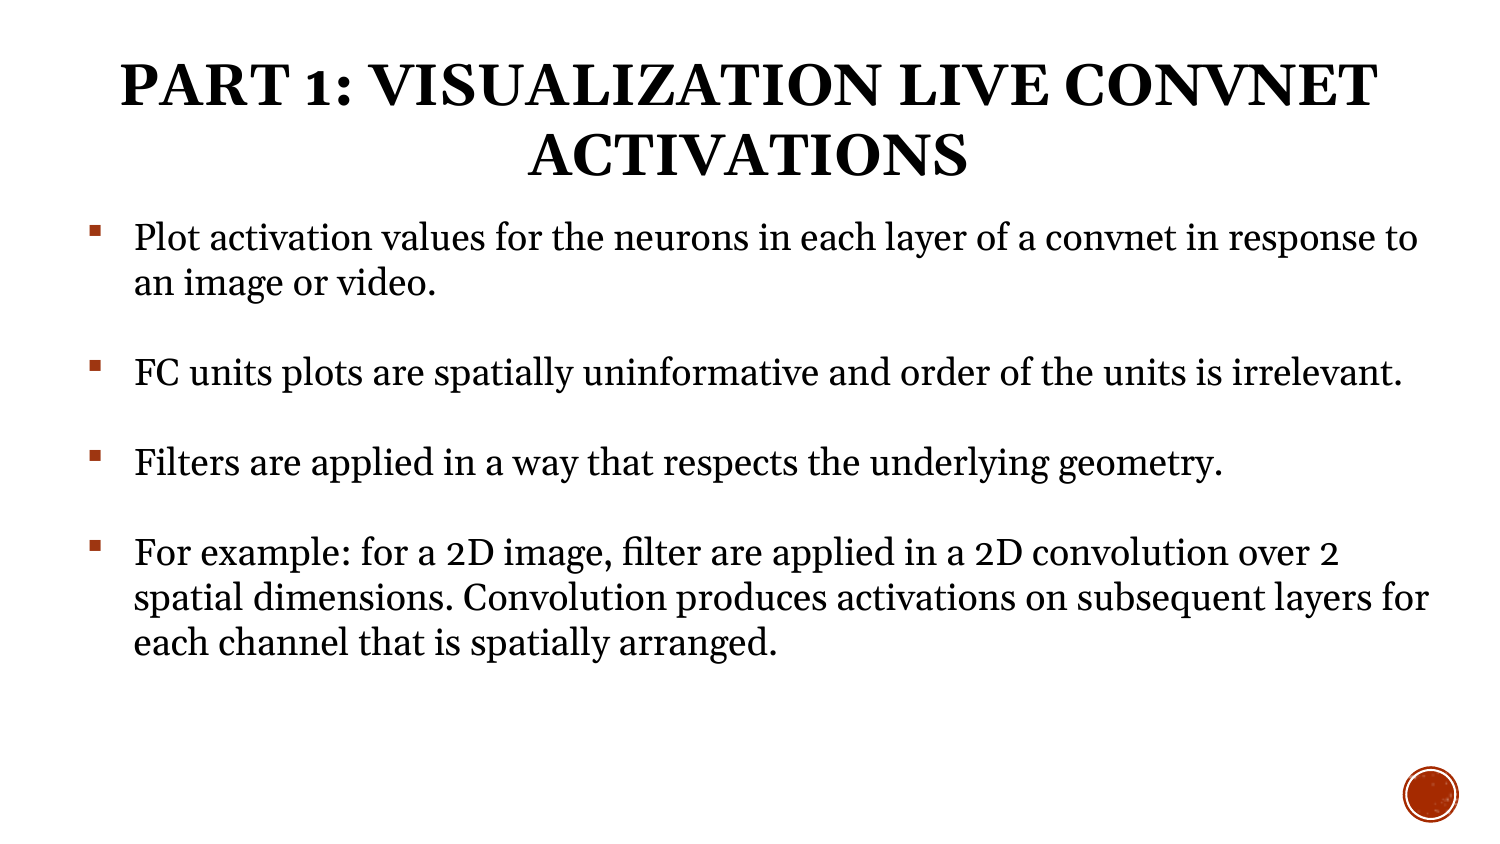

PART 1: VISUALIZATION LIVE CONVNET ACTIVATIONS
Plot activation values for the neurons in each layer of a convnet in response to an image or video.

FC units plots are spatially uninformative and order of the units is irrelevant.

Filters are applied in a way that respects the underlying geometry.

For example: for a 2D image, filter are applied in a 2D convolution over 2 spatial dimensions. Convolution produces activations on subsequent layers for each channel that is spatially arranged.